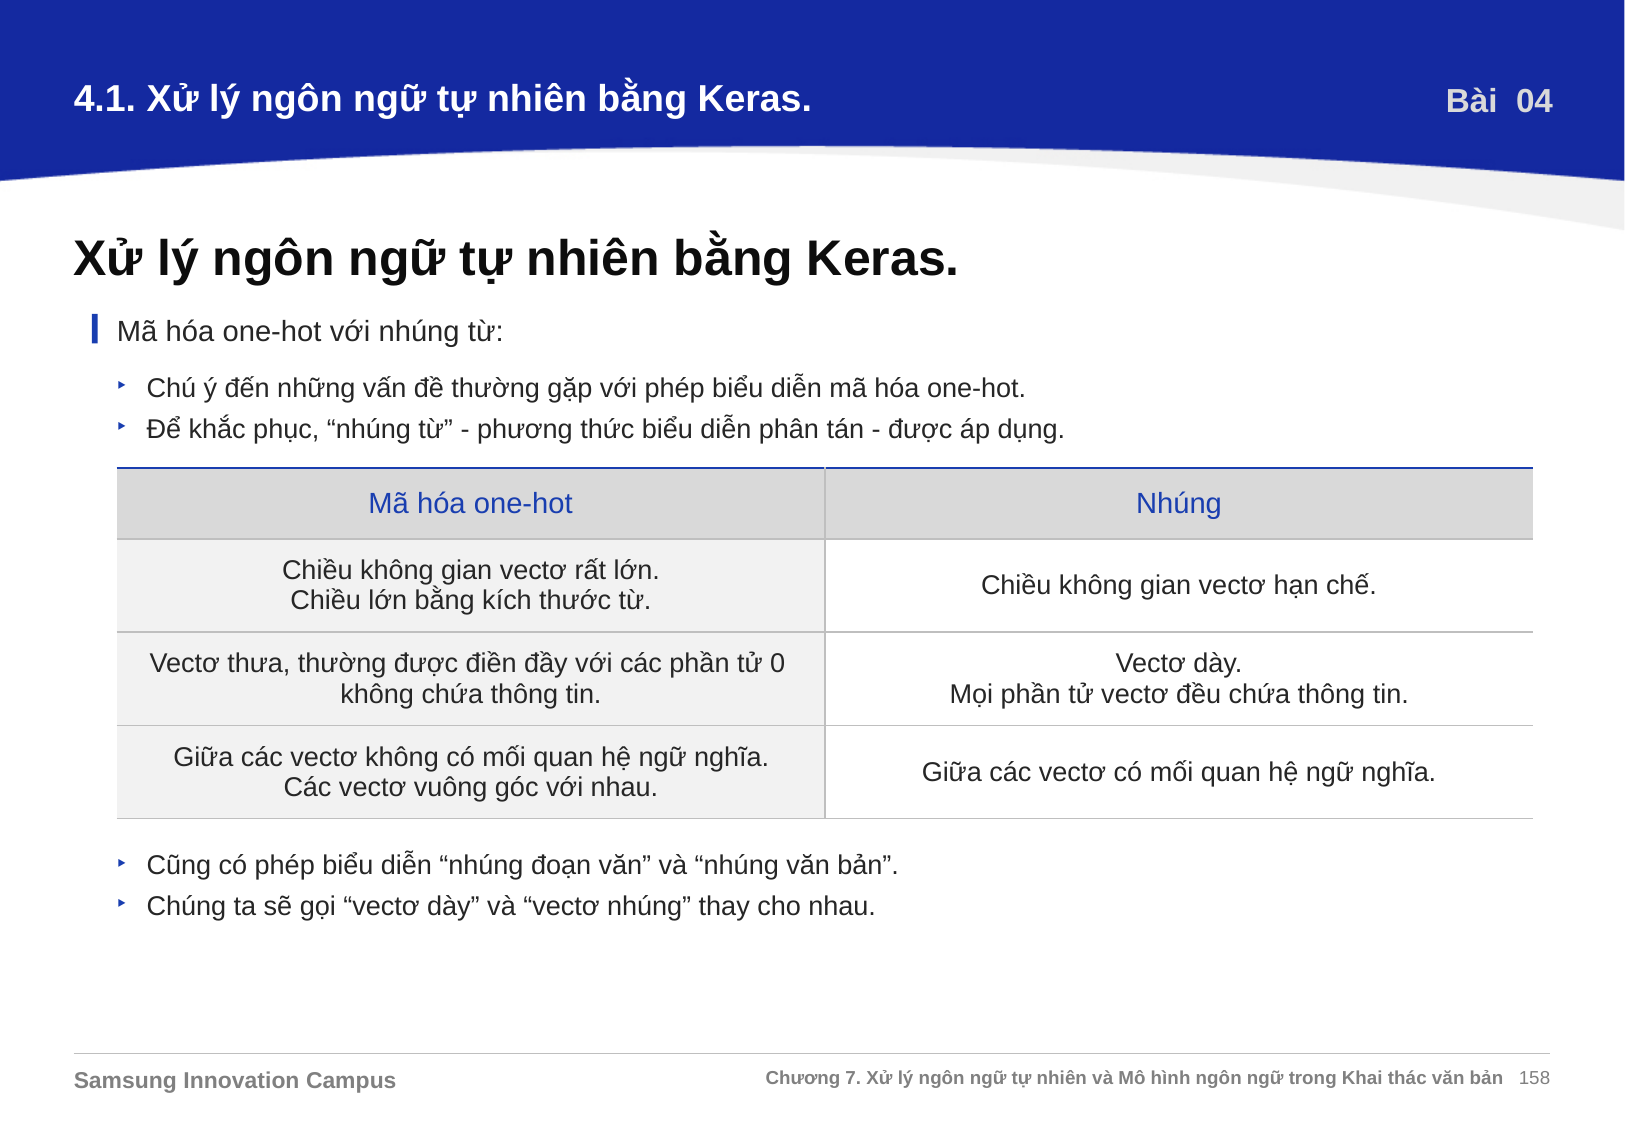

4.1. Xử lý ngôn ngữ tự nhiên bằng Keras.
Bài  04
Xử lý ngôn ngữ tự nhiên bằng Keras.
Mã hóa one-hot với nhúng từ:

Chú ý đến những vấn đề thường gặp với phép biểu diễn mã hóa one-hot.
Để khắc phục, “nhúng từ” - phương thức biểu diễn phân tán - được áp dụng.
| Mã hóa one-hot | Nhúng |
| --- | --- |
| Chiều không gian vectơ rất lớn. Chiều lớn bằng kích thước từ. | Chiều không gian vectơ hạn chế. |
| Vectơ thưa, thường được điền đầy với các phần tử 0 không chứa thông tin. | Vectơ dày. Mọi phần tử vectơ đều chứa thông tin. |
| Giữa các vectơ không có mối quan hệ ngữ nghĩa. Các vectơ vuông góc với nhau. | Giữa các vectơ có mối quan hệ ngữ nghĩa. |
Cũng có phép biểu diễn “nhúng đoạn văn” và “nhúng văn bản”.
Chúng ta sẽ gọi “vectơ dày” và “vectơ nhúng” thay cho nhau.